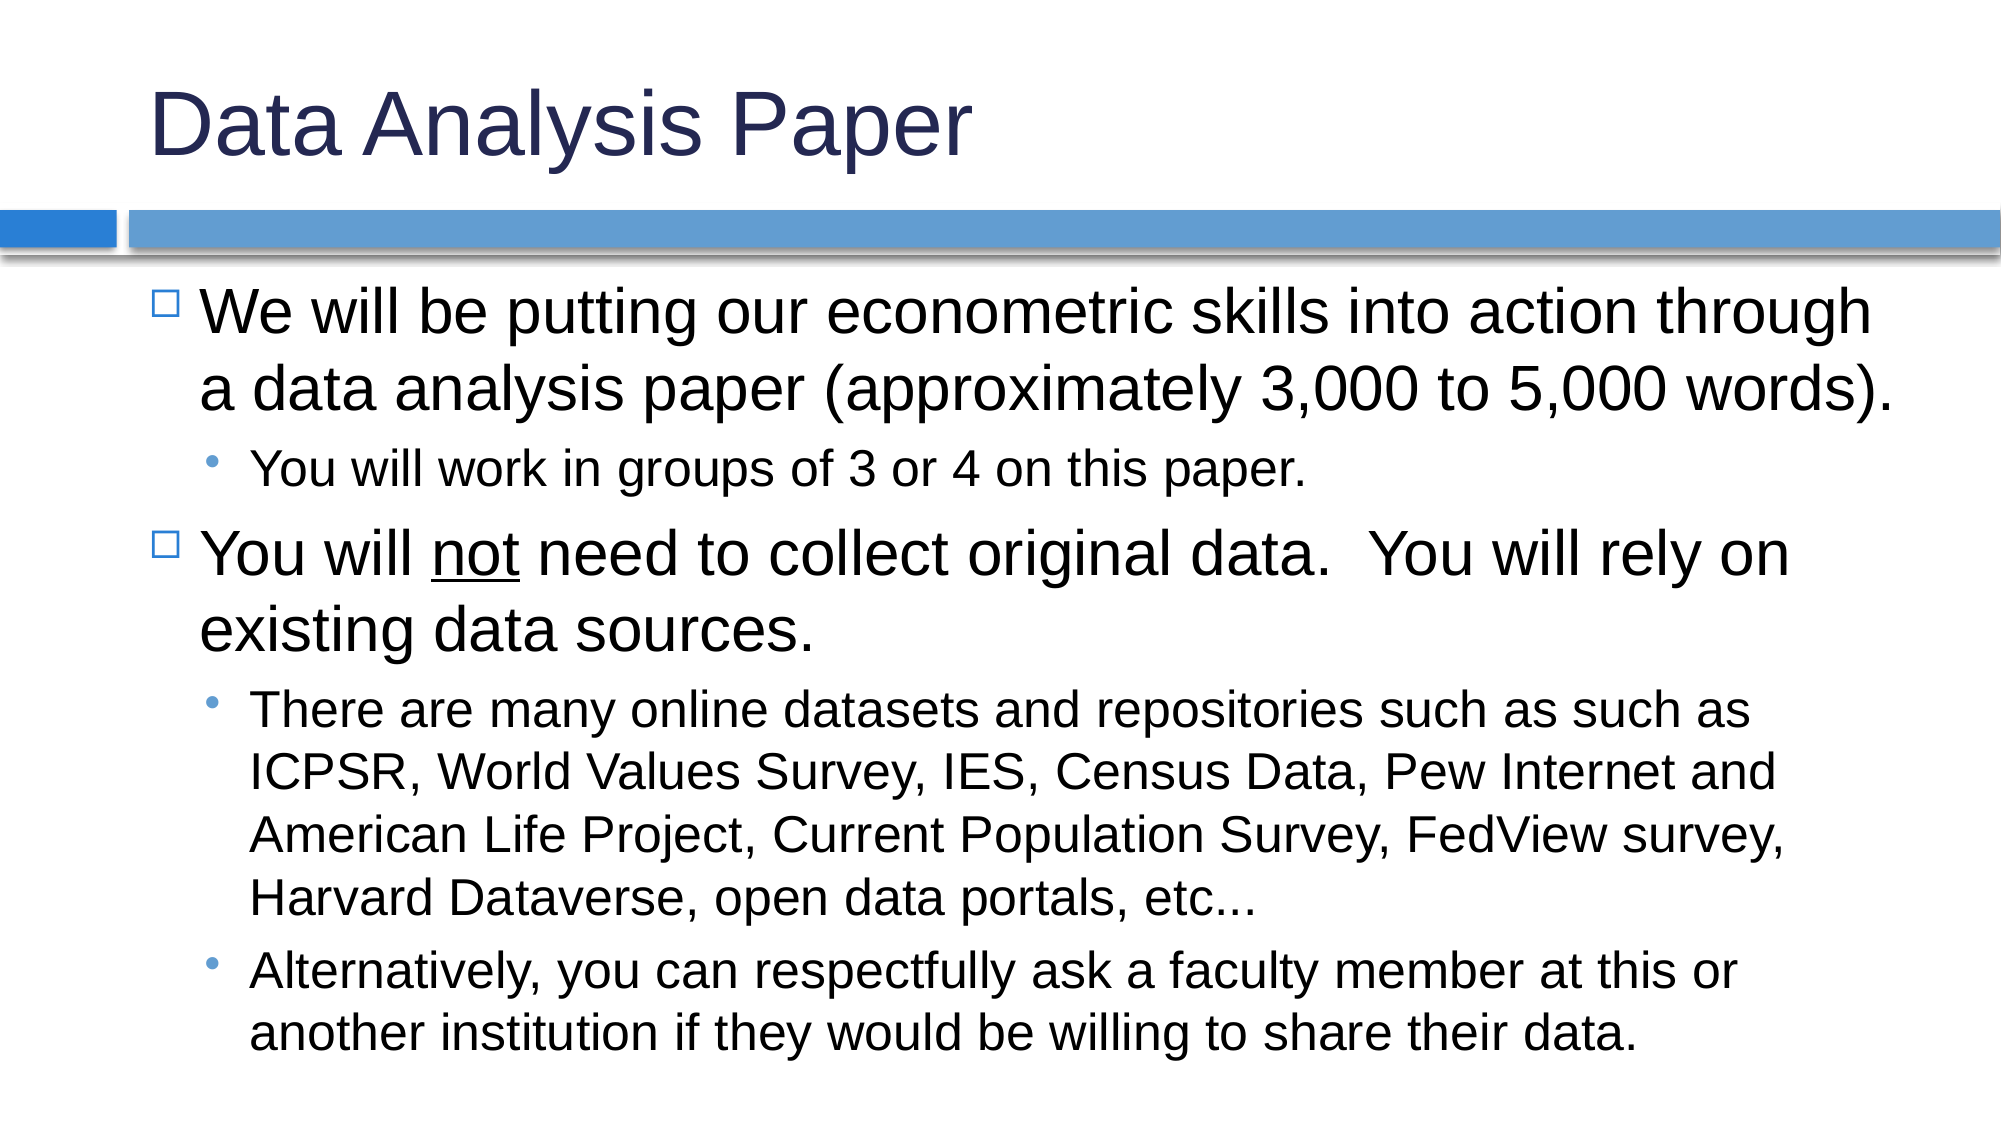

# Data Analysis Paper
We will be putting our econometric skills into action through a data analysis paper (approximately 3,000 to 5,000 words).
You will work in groups of 3 or 4 on this paper.
You will not need to collect original data.  You will rely on existing data sources.
There are many online datasets and repositories such as such as ICPSR, World Values Survey, IES, Census Data, Pew Internet and American Life Project, Current Population Survey, FedView survey, Harvard Dataverse, open data portals, etc...
Alternatively, you can respectfully ask a faculty member at this or another institution if they would be willing to share their data.